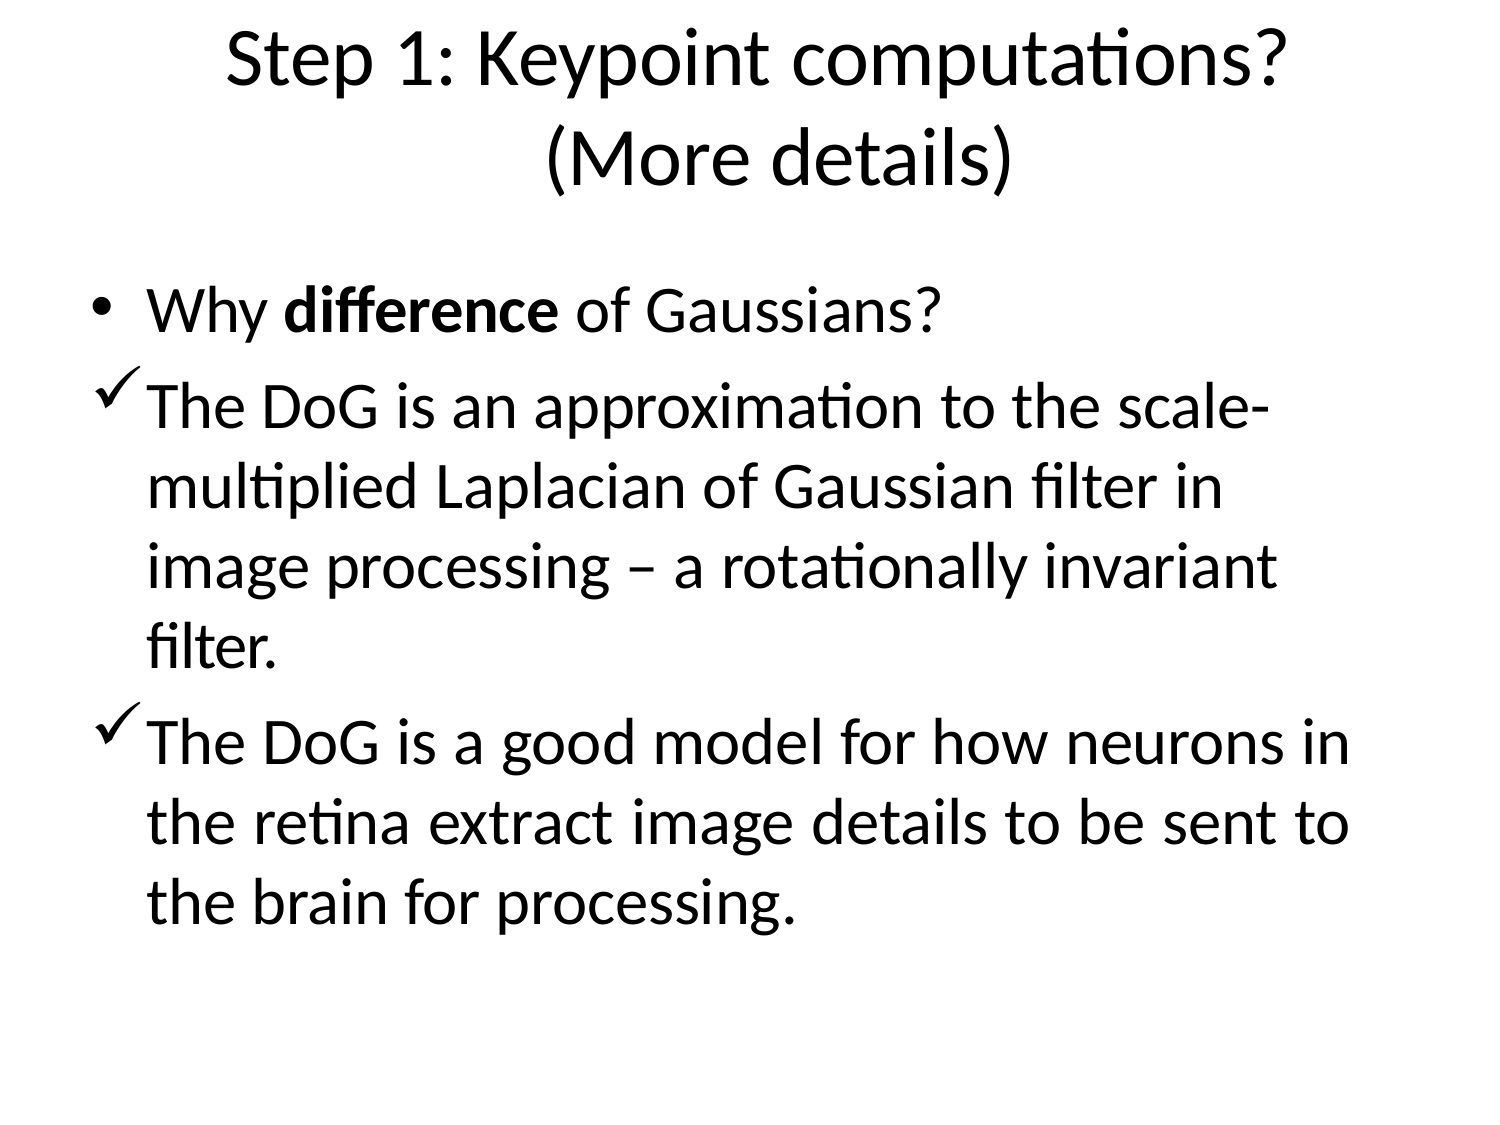

# Step 1: Keypoint computations?  (More details)
Why difference of Gaussians?
The DoG is an approximation to the scale-  multiplied Laplacian of Gaussian filter in  image processing – a rotationally invariant  filter.
The DoG is a good model for how neurons in  the retina extract image details to be sent to  the brain for processing.